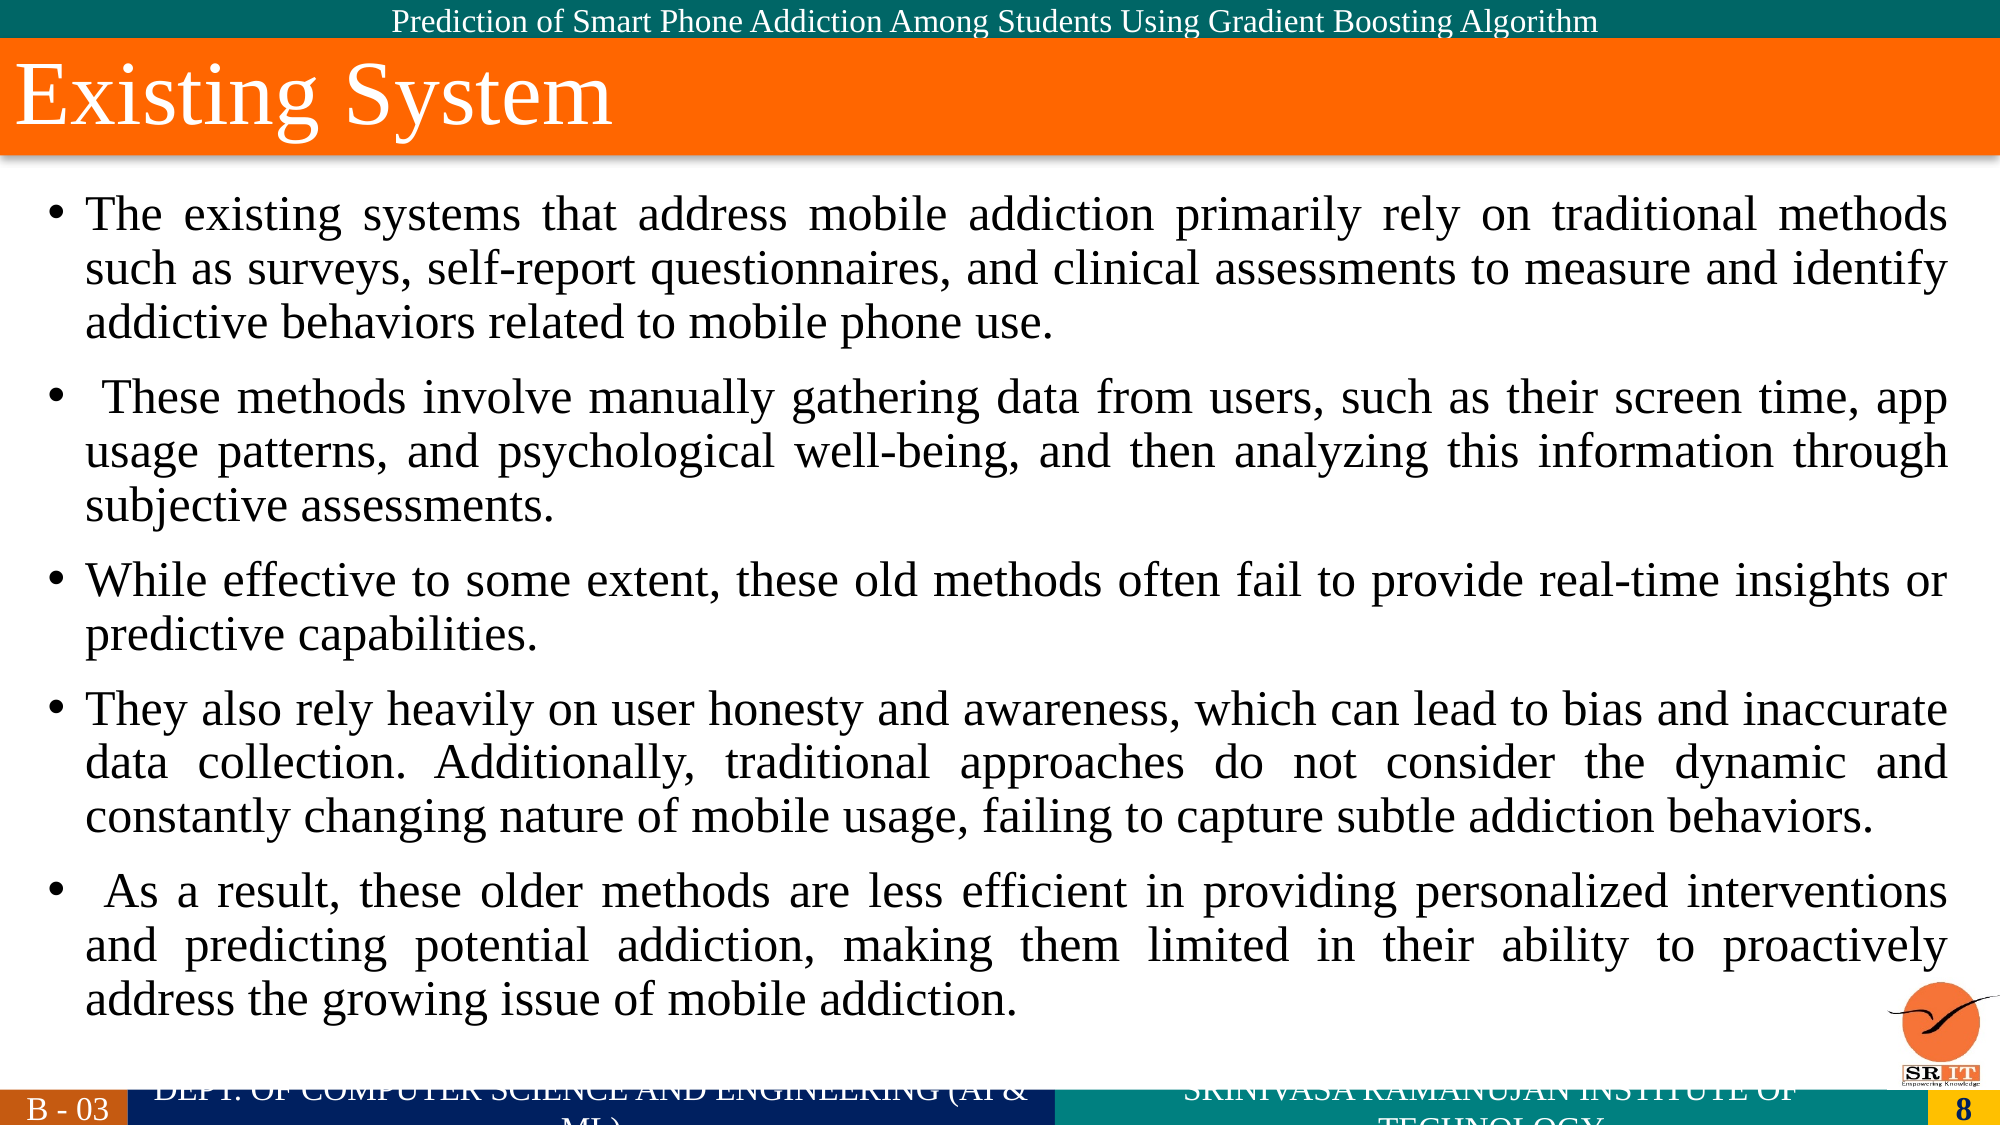

# Existing System
The existing systems that address mobile addiction primarily rely on traditional methods such as surveys, self-report questionnaires, and clinical assessments to measure and identify addictive behaviors related to mobile phone use.
 These methods involve manually gathering data from users, such as their screen time, app usage patterns, and psychological well-being, and then analyzing this information through subjective assessments.
While effective to some extent, these old methods often fail to provide real-time insights or predictive capabilities.
They also rely heavily on user honesty and awareness, which can lead to bias and inaccurate data collection. Additionally, traditional approaches do not consider the dynamic and constantly changing nature of mobile usage, failing to capture subtle addiction behaviors.
 As a result, these older methods are less efficient in providing personalized interventions and predicting potential addiction, making them limited in their ability to proactively address the growing issue of mobile addiction.